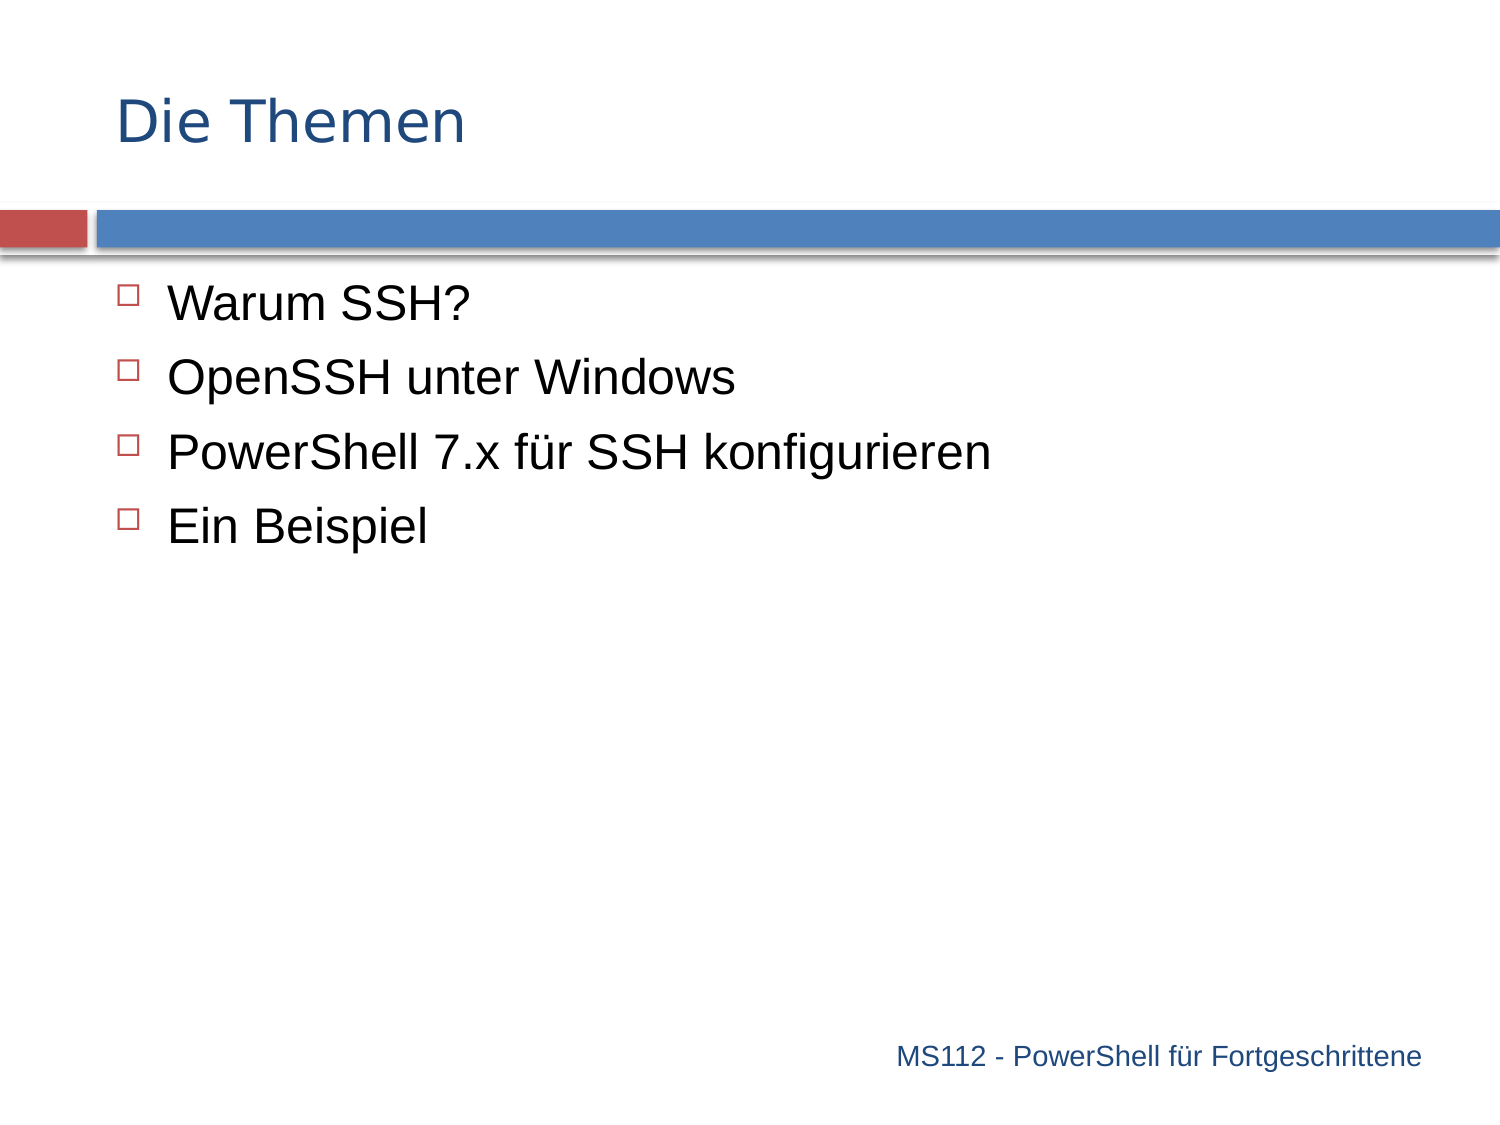

# Die Themen
Warum SSH?
OpenSSH unter Windows
PowerShell 7.x für SSH konfigurieren
Ein Beispiel
MS112 - PowerShell für Fortgeschrittene